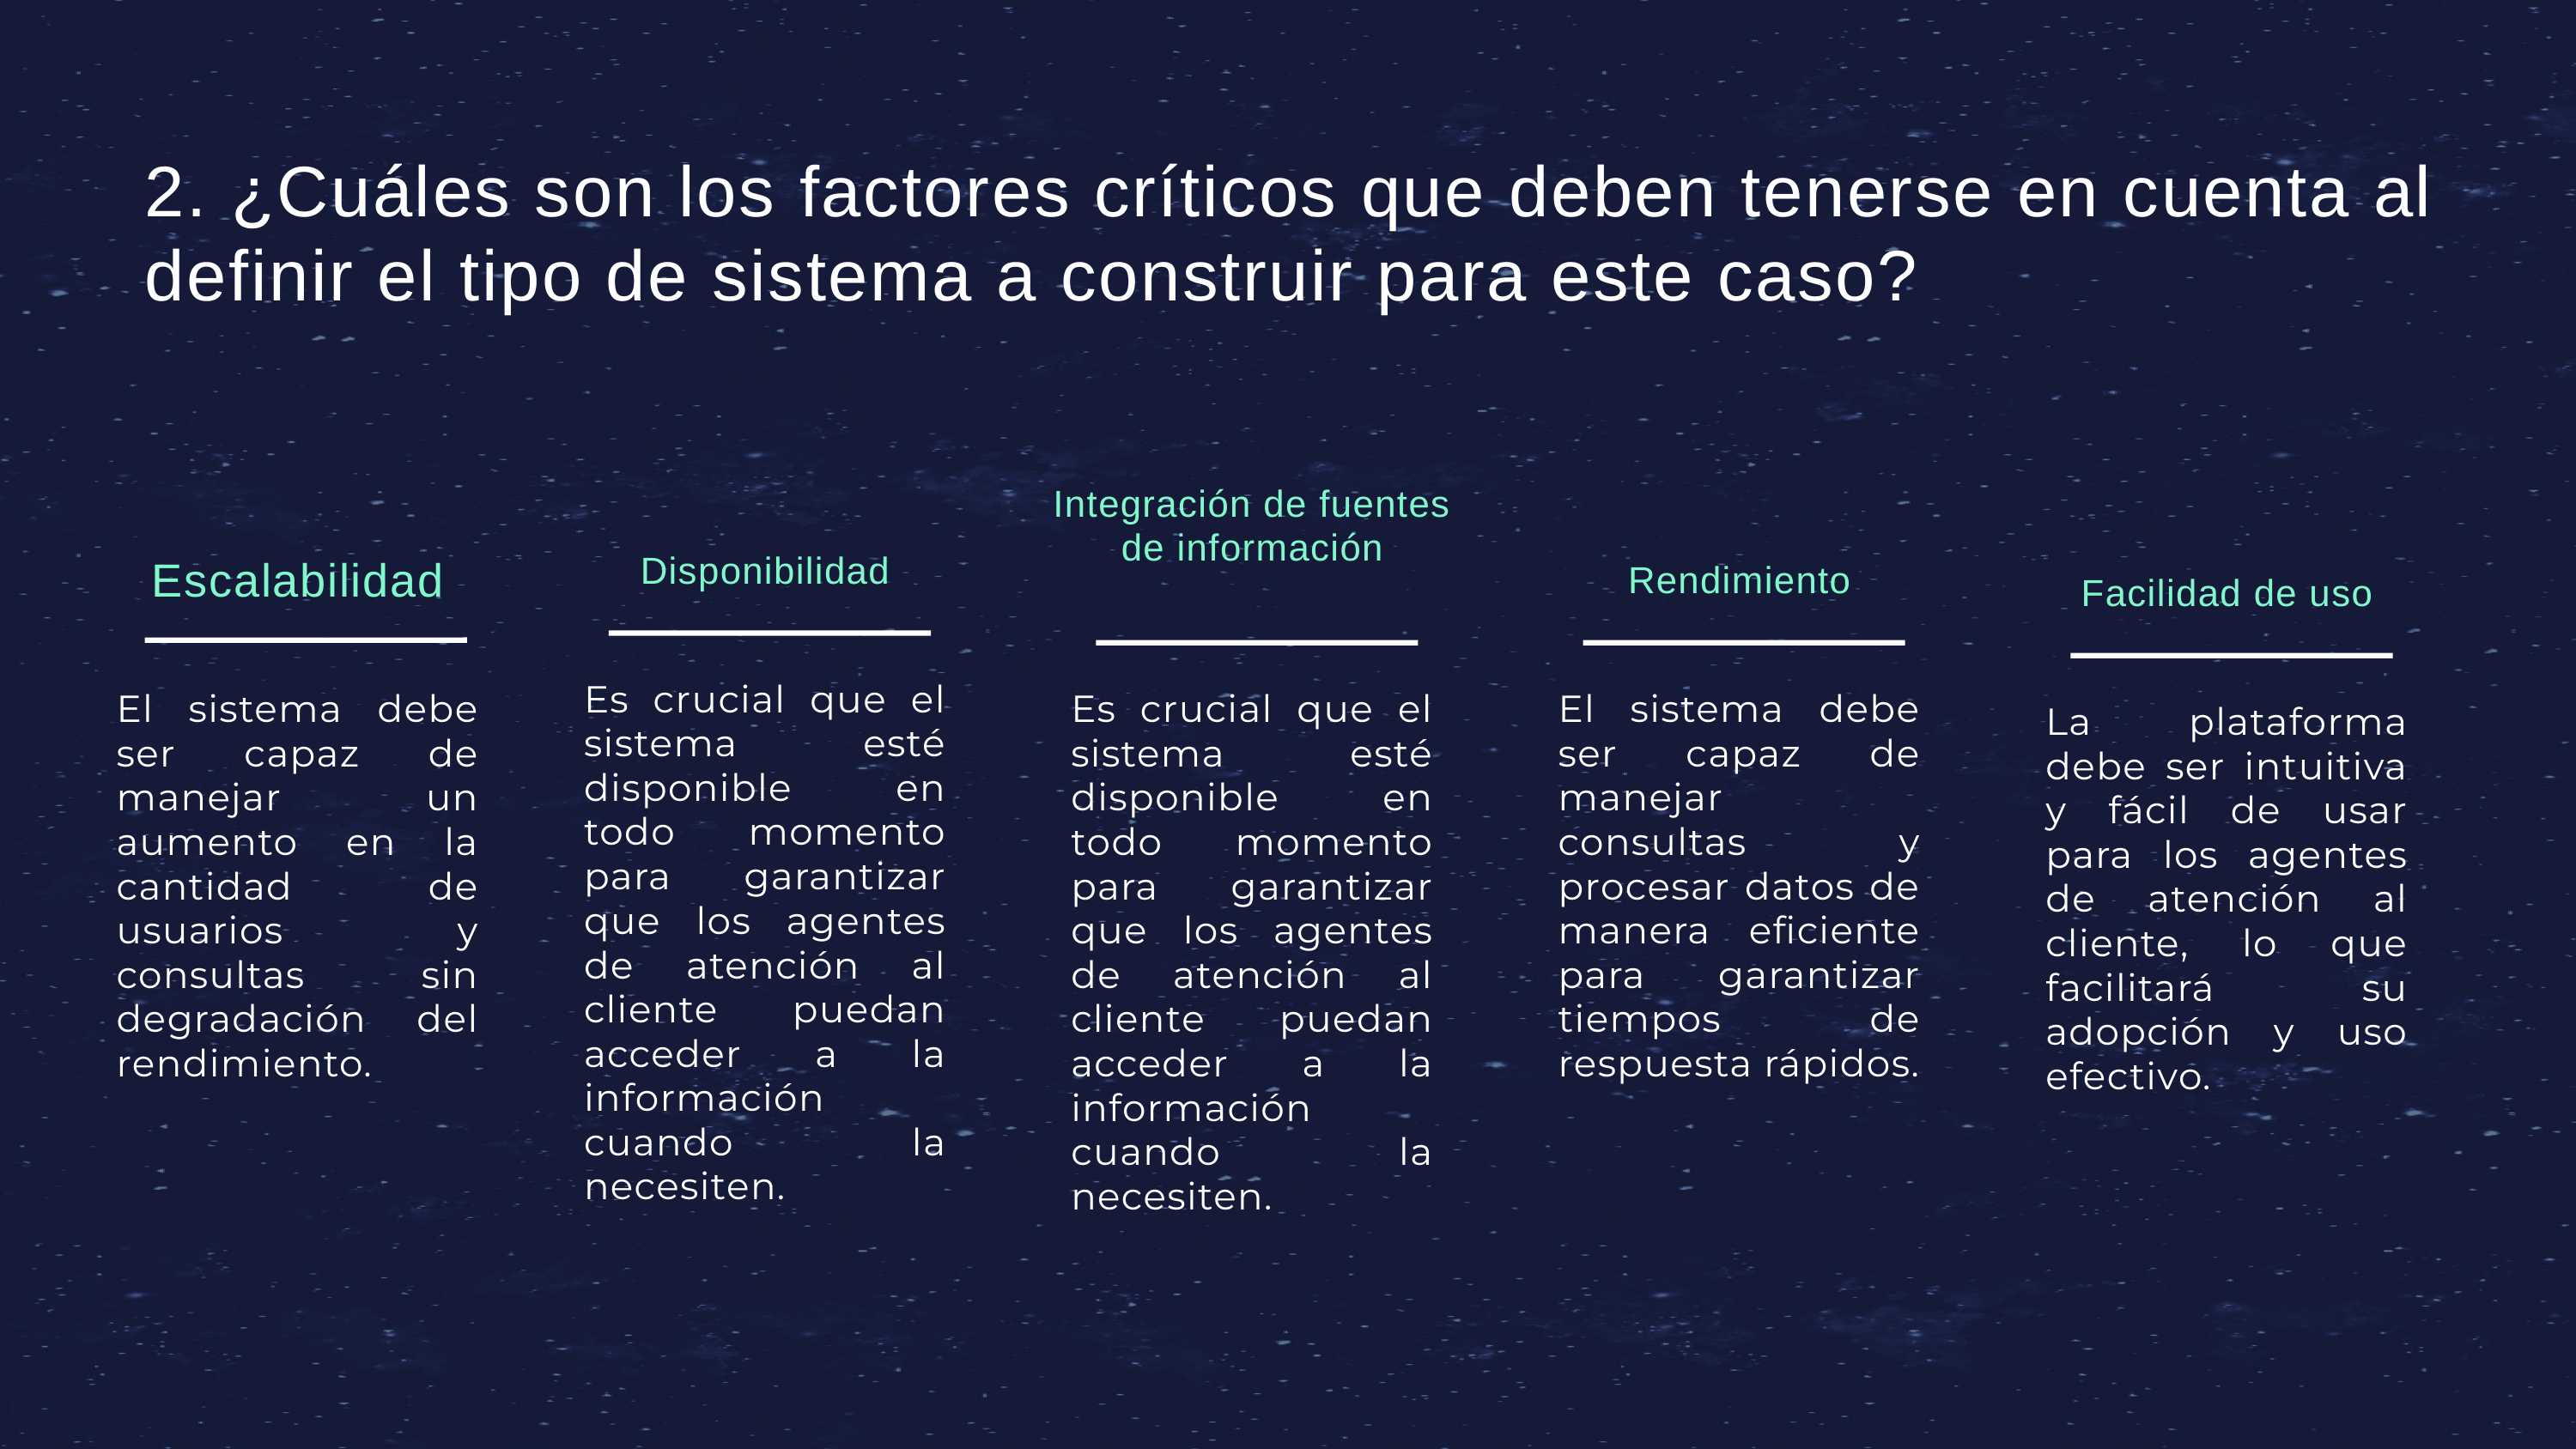

2. ¿Cuáles son los factores críticos que deben tenerse en cuenta al definir el tipo de sistema a construir para este caso?

Integración de fuentes de información
Disponibilidad
Escalabilidad
Rendimiento
Facilidad de uso

Es crucial que el sistema esté disponible en todo momento para garantizar que los agentes de atención al cliente puedan acceder a la información cuando la necesiten.
El sistema debe ser capaz de manejar un aumento en la cantidad de usuarios y consultas sin degradación del rendimiento.
Es crucial que el sistema esté disponible en todo momento para garantizar que los agentes de atención al cliente puedan acceder a la información cuando la necesiten.
El sistema debe ser capaz de manejar consultas y procesar datos de manera eficiente para garantizar tiempos de respuesta rápidos.
La plataforma debe ser intuitiva y fácil de usar para los agentes de atención al cliente, lo que facilitará su adopción y uso efectivo.